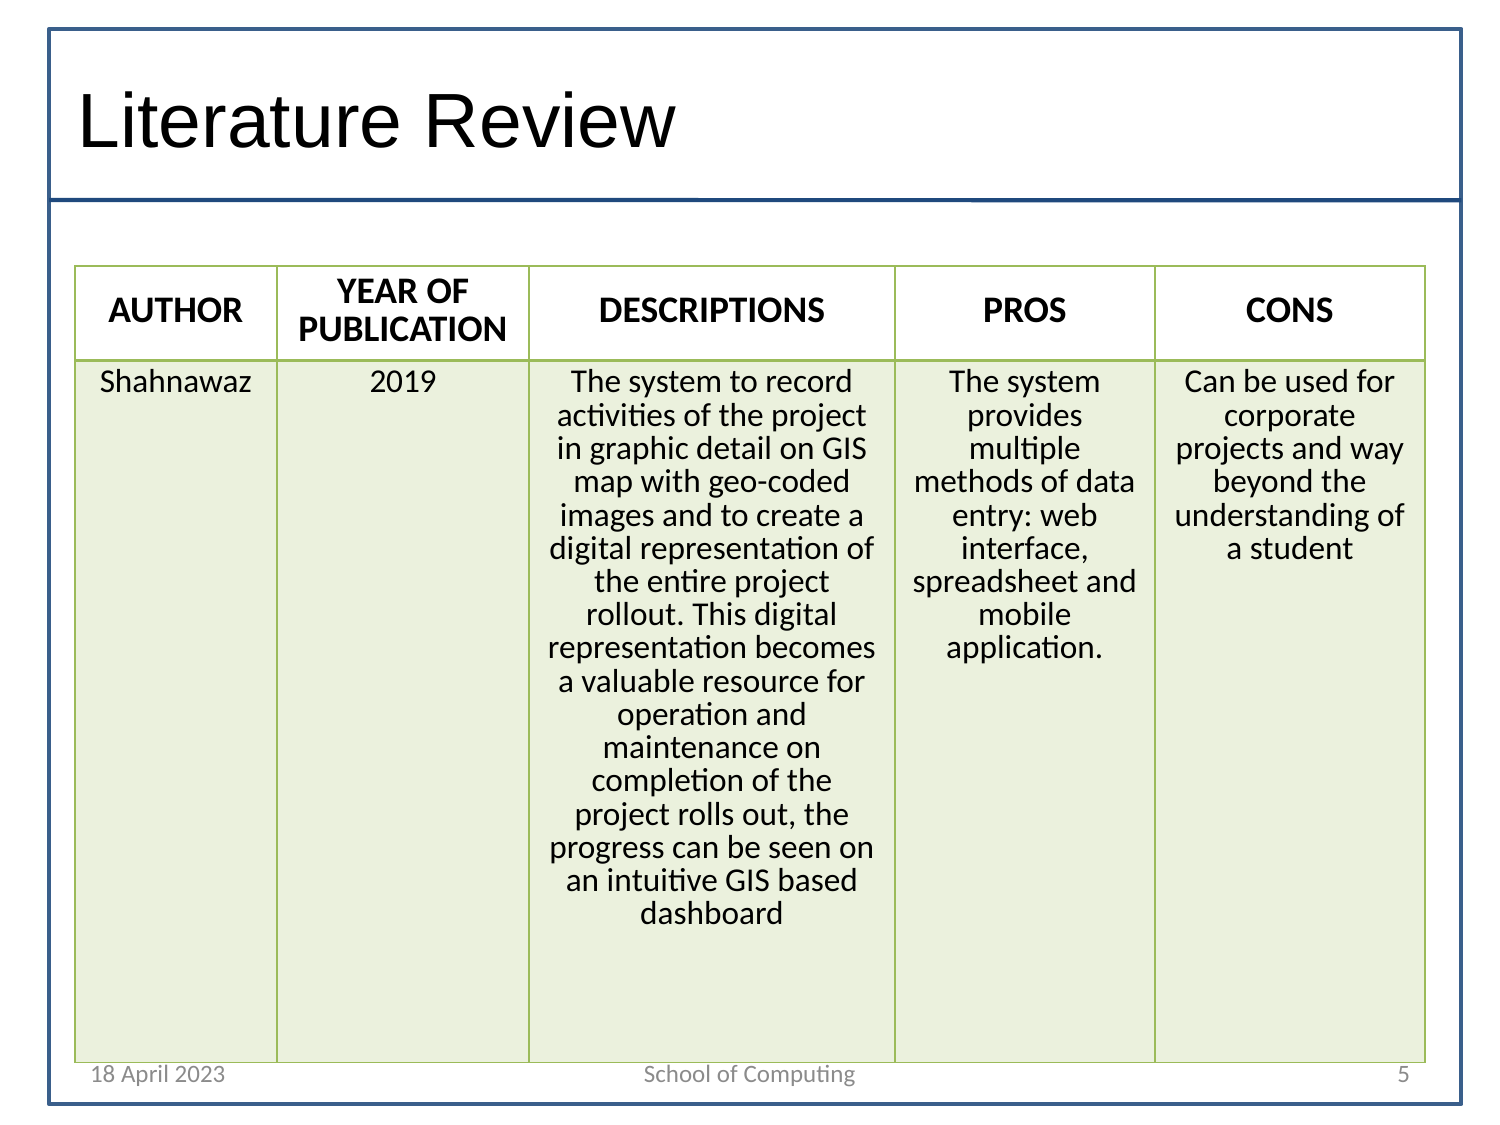

# Literature Review
| AUTHOR | YEAR OF PUBLICATION | DESCRIPTIONS | PROS | CONS |
| --- | --- | --- | --- | --- |
| Shahnawaz | 2019 | The system to record activities of the project in graphic detail on GIS map with geo-coded images and to create a digital representation of the entire project rollout. This digital representation becomes a valuable resource for operation and maintenance on completion of the project rolls out, the progress can be seen on an intuitive GIS based dashboard | The system provides multiple methods of data entry: web interface, spreadsheet and mobile application. | Can be used for corporate projects and way beyond the understanding of a student |
18 April 2023
School of Computing
5